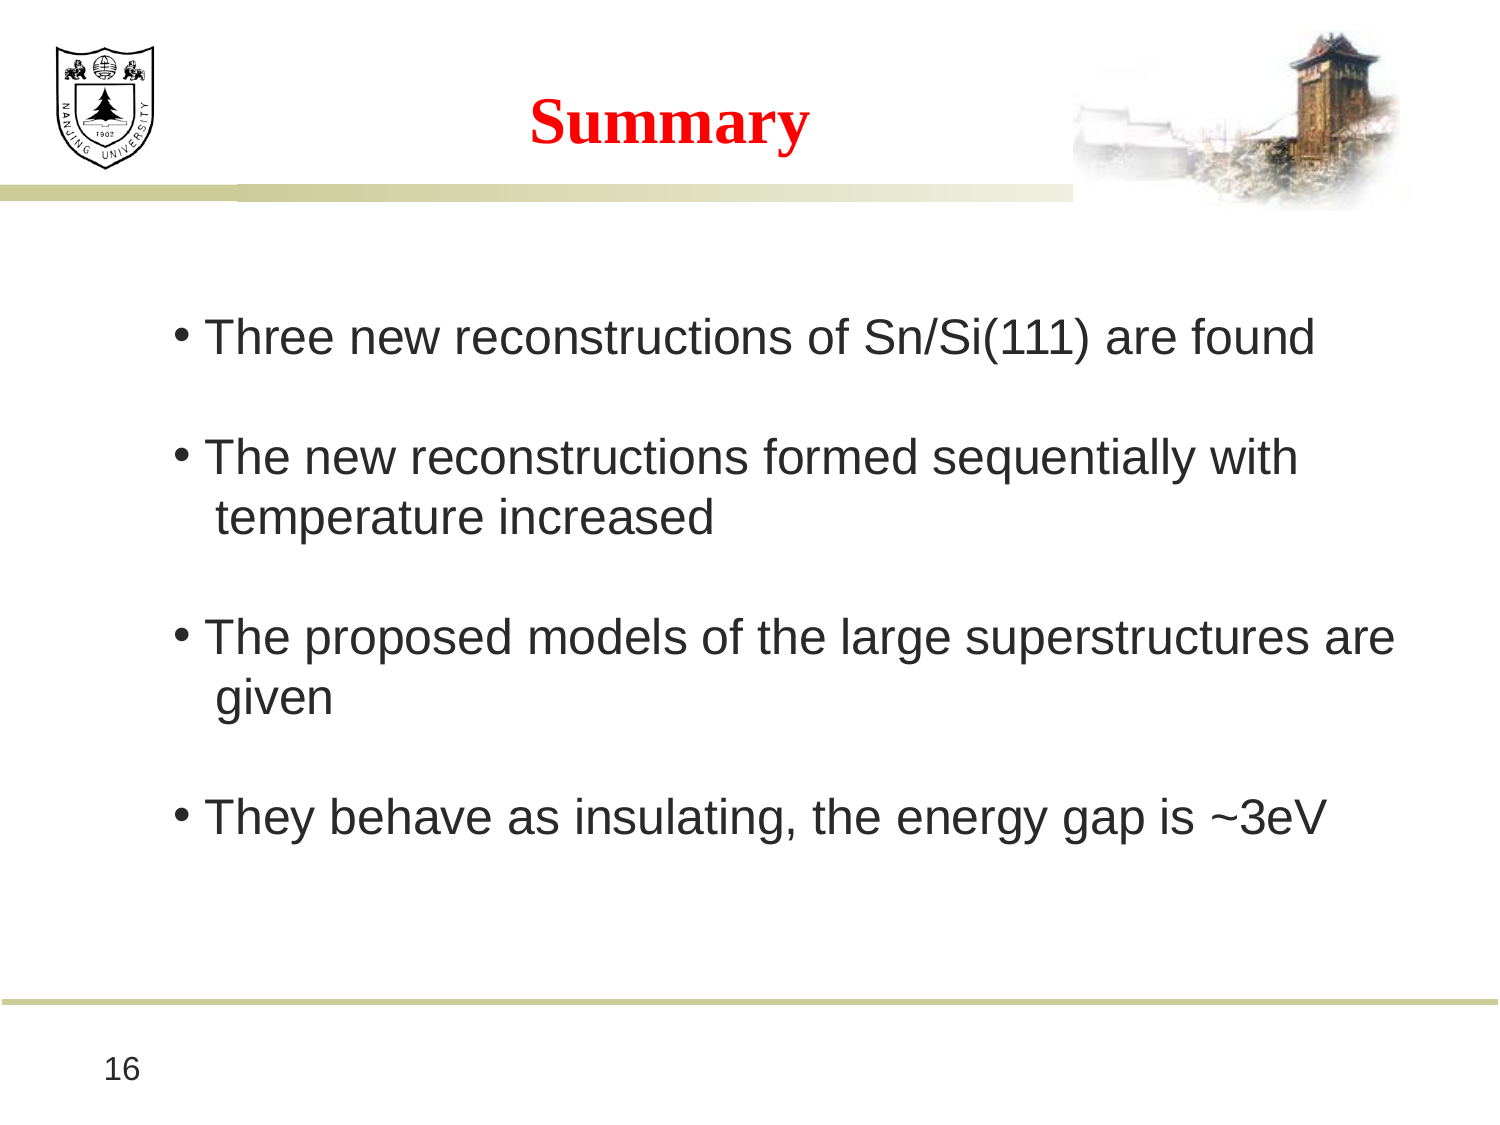

Summary
 Three new reconstructions of Sn/Si(111) are found

 The new reconstructions formed sequentially with
   temperature increased

 The proposed models of the large superstructures are
   given

 They behave as insulating, the energy gap is ~3eV
16